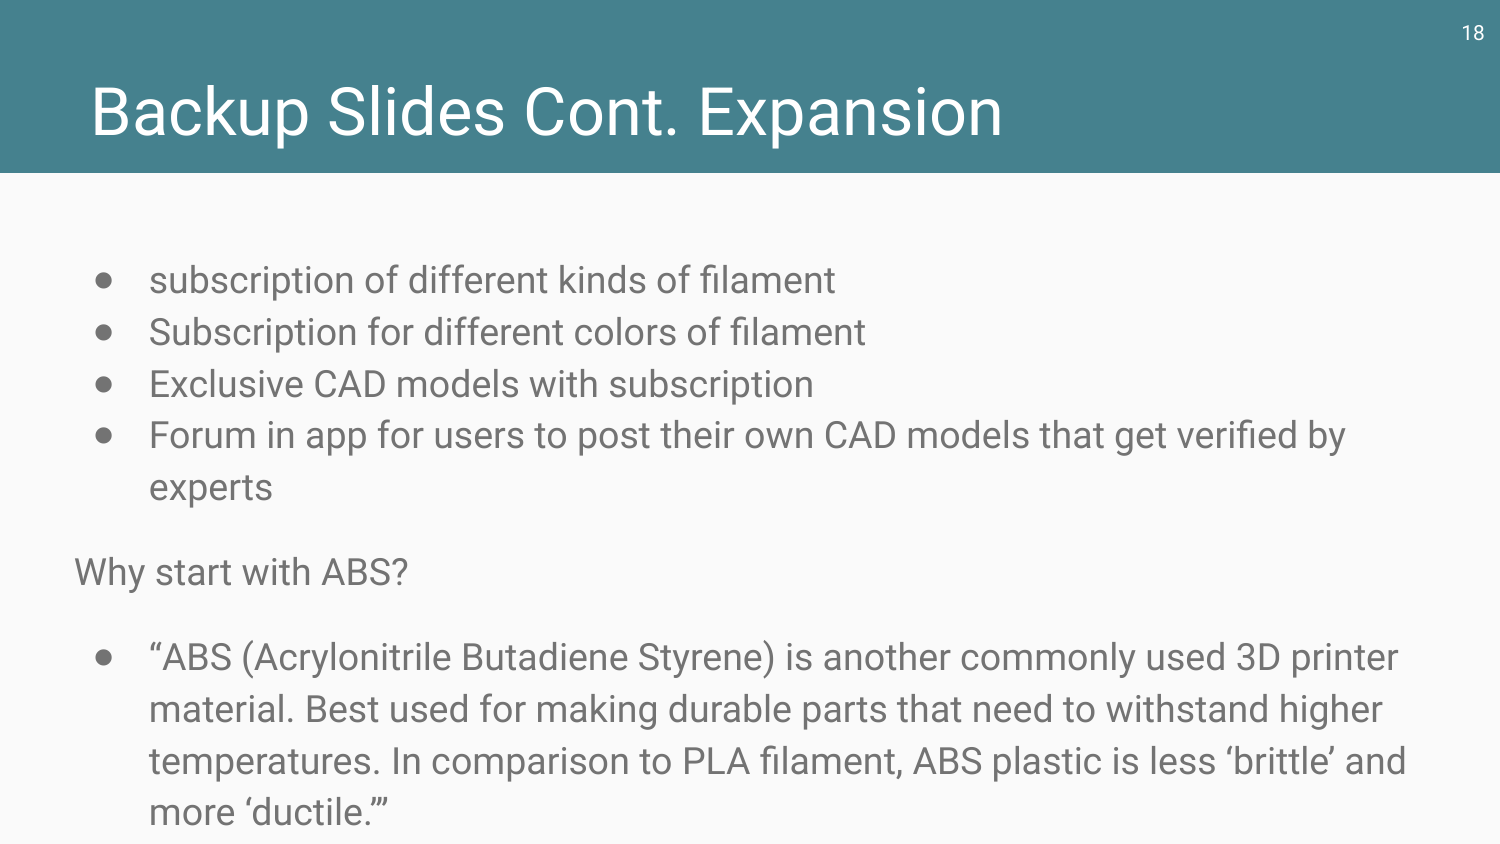

18
# Backup Slides Cont. Expansion
subscription of different kinds of filament
Subscription for different colors of filament
Exclusive CAD models with subscription
Forum in app for users to post their own CAD models that get verified by experts
Why start with ABS?
“ABS (Acrylonitrile Butadiene Styrene) is another commonly used 3D printer material. Best used for making durable parts that need to withstand higher temperatures. In comparison to PLA filament, ABS plastic is less ‘brittle’ and more ‘ductile.’”